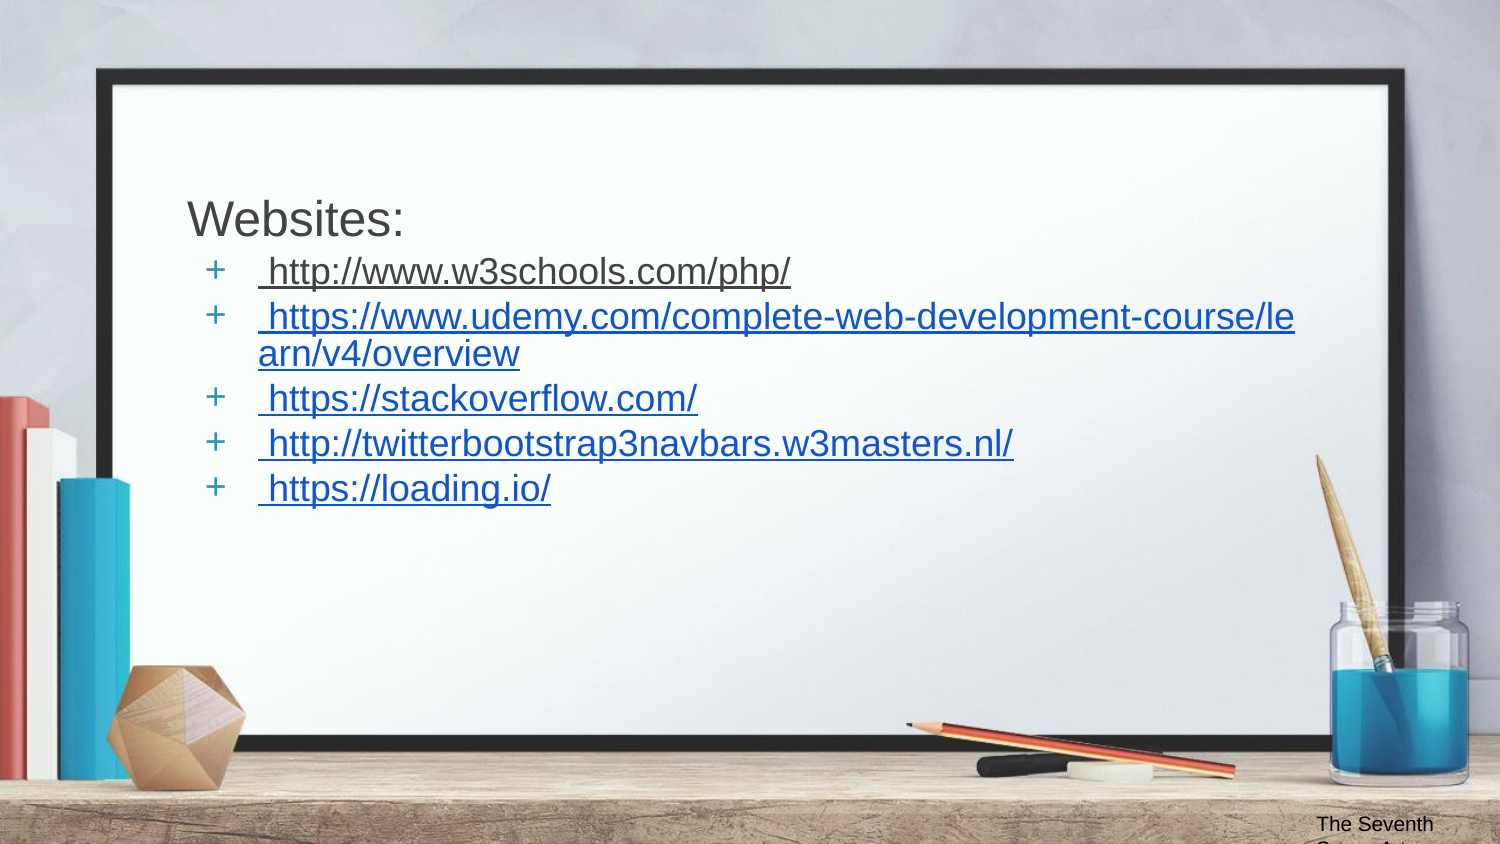

Websites:
 http://www.w3schools.com/php/
 https://www.udemy.com/complete-web-development-course/learn/v4/overview
 https://stackoverflow.com/
 http://twitterbootstrap3navbars.w3masters.nl/
 https://loading.io/

The Seventh Sense Art